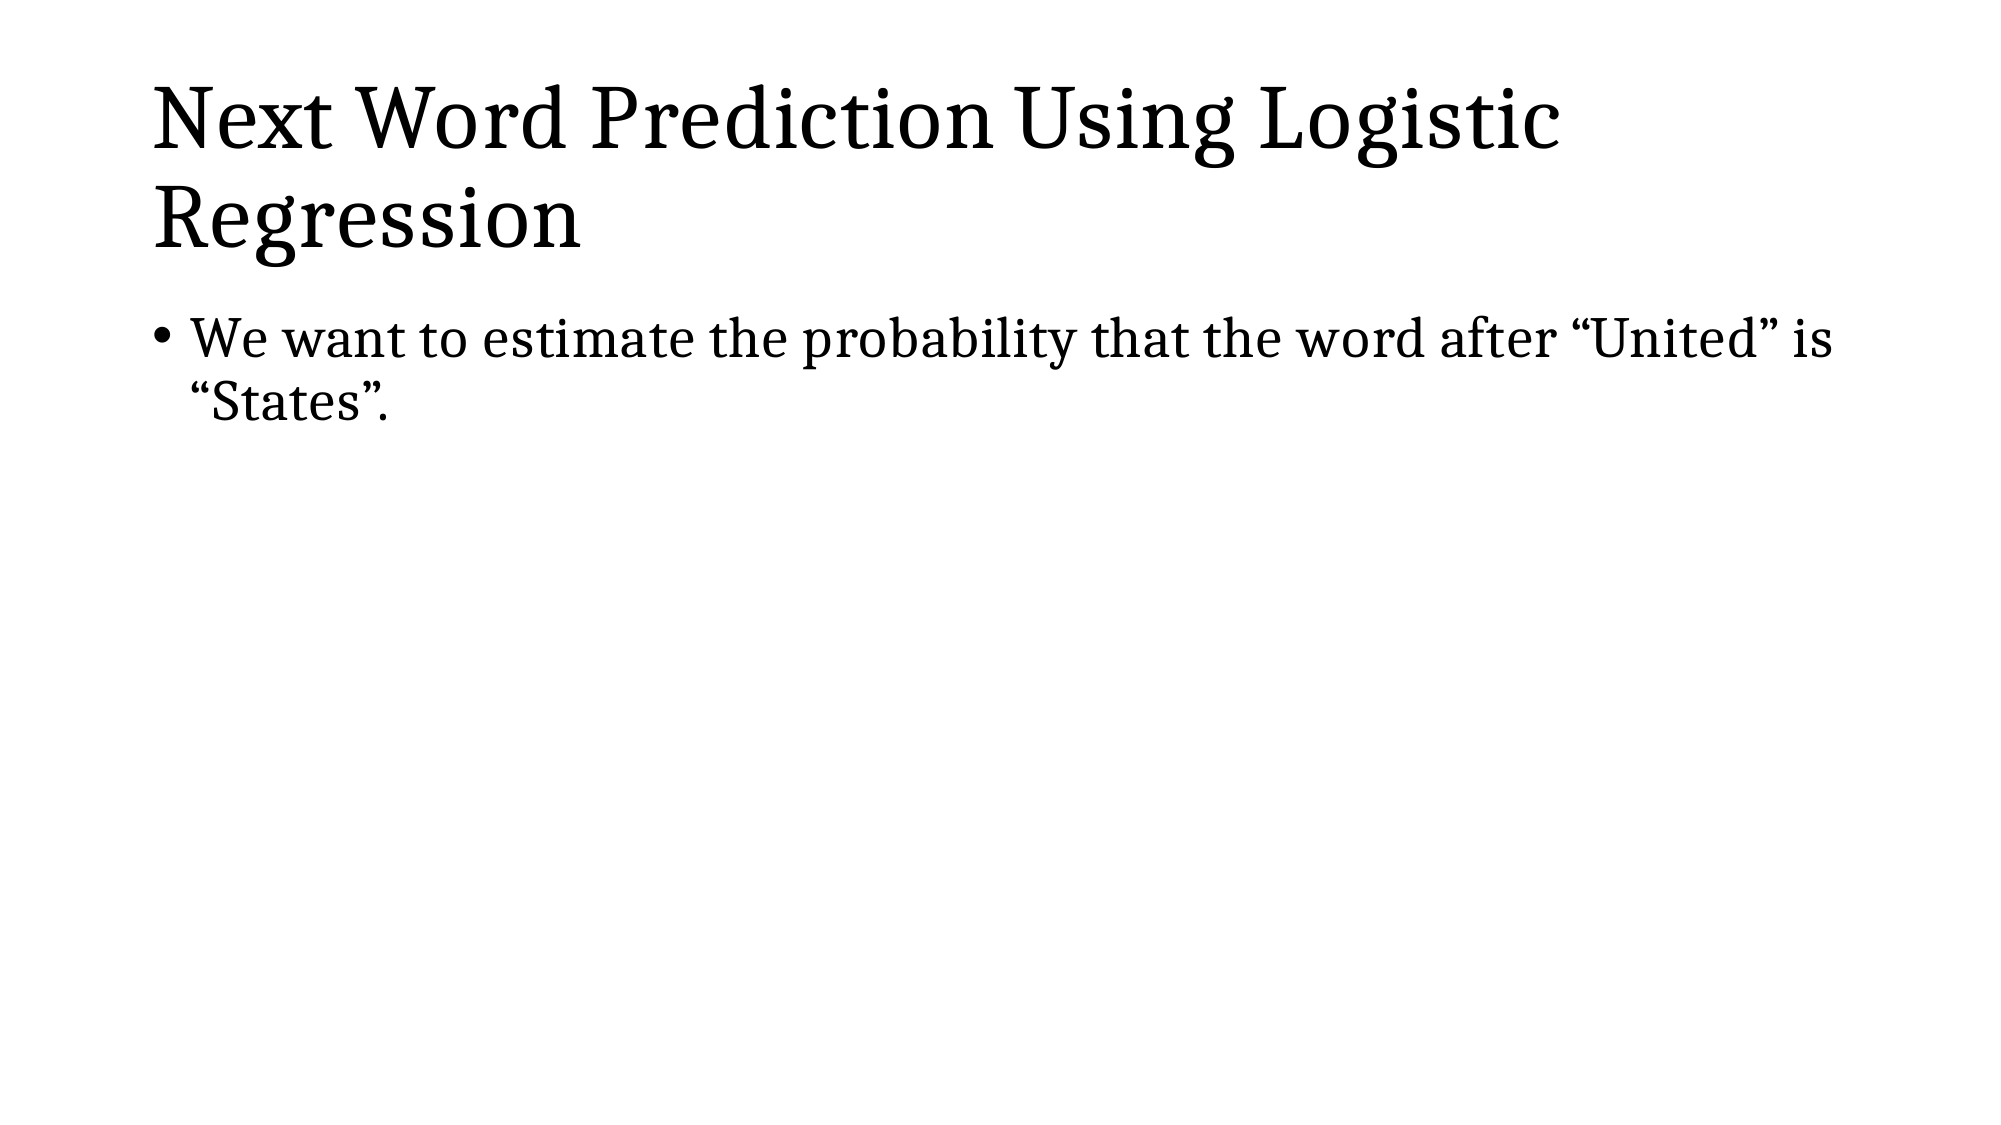

# Next Word Prediction Using Logistic Regression
We want to estimate the probability that the word after “United” is “States”.